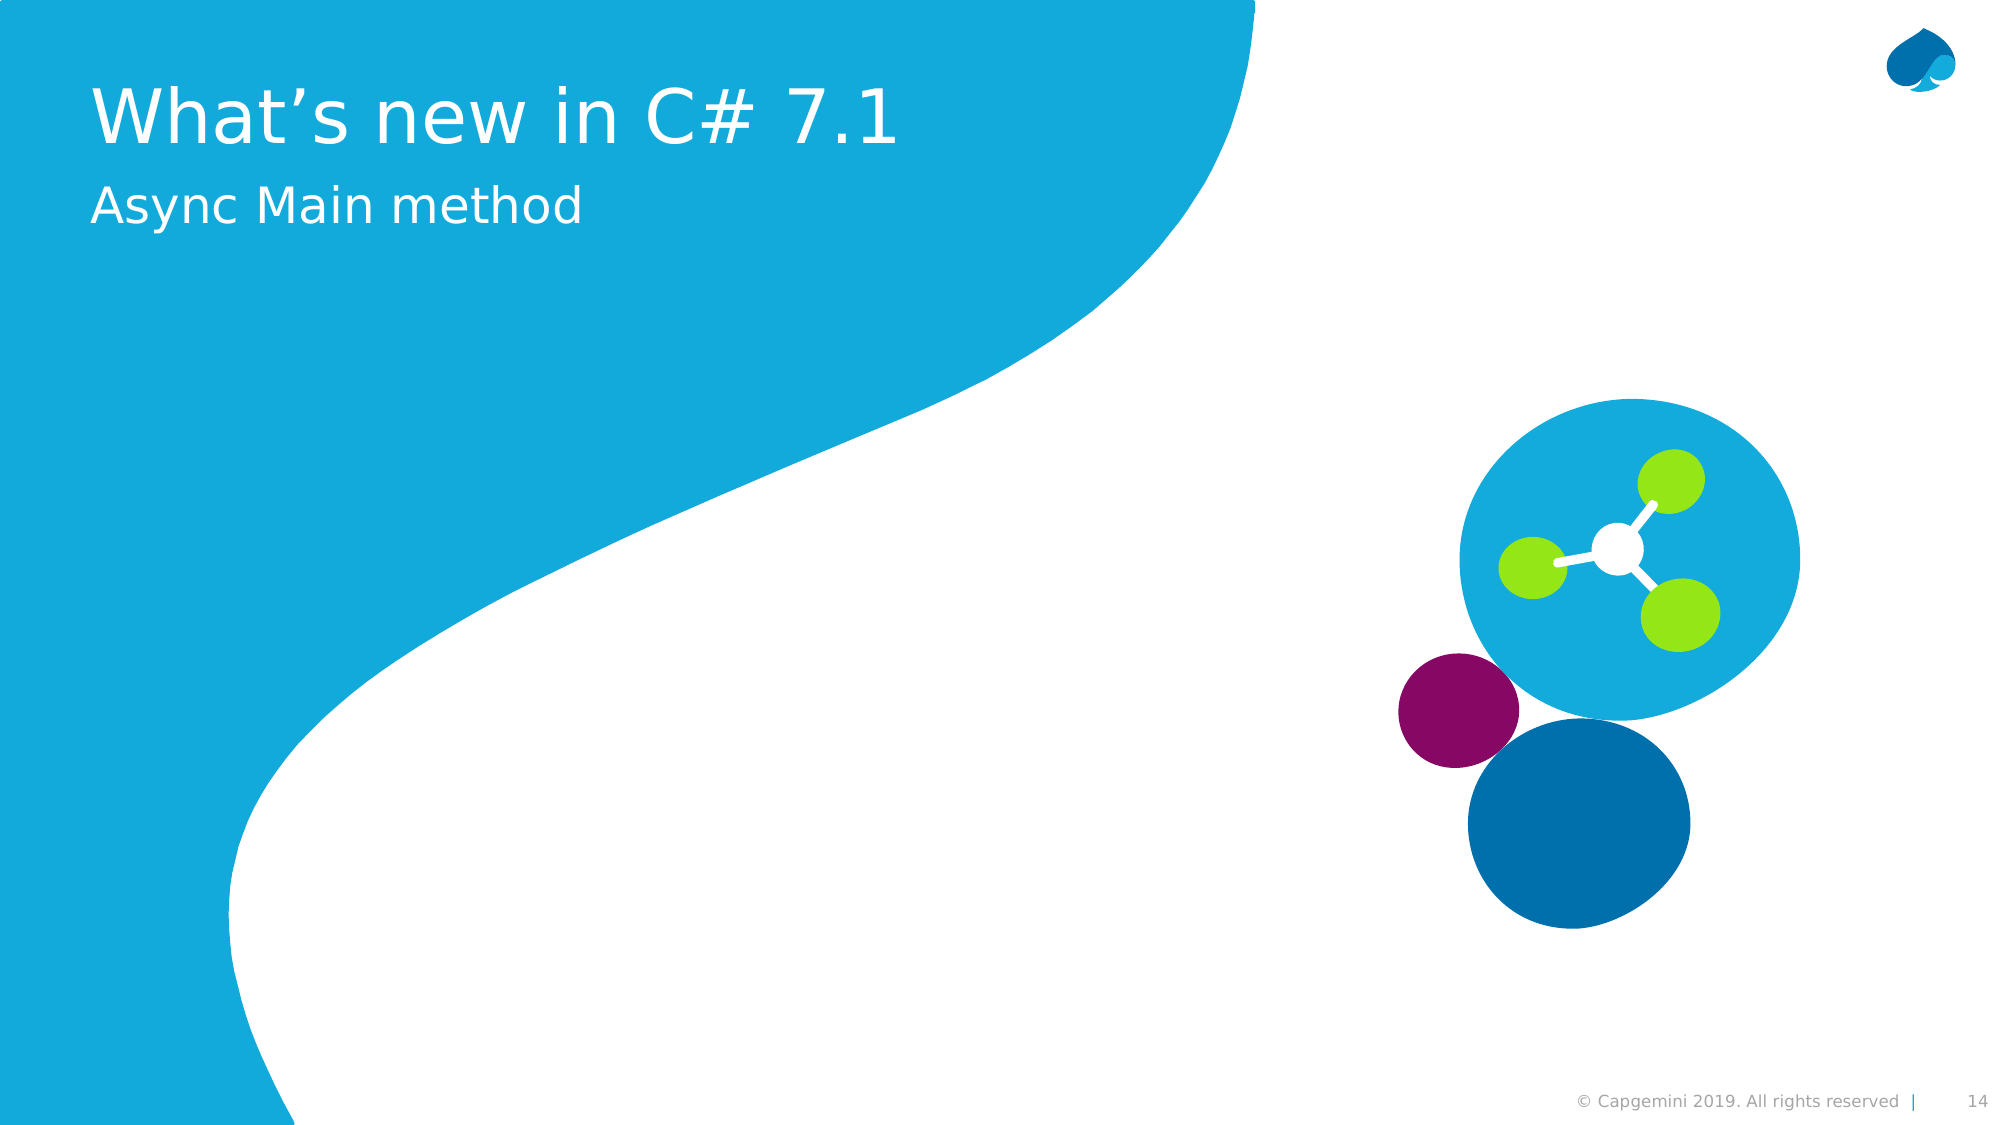

What’s new in C# 7.1
Async Main method